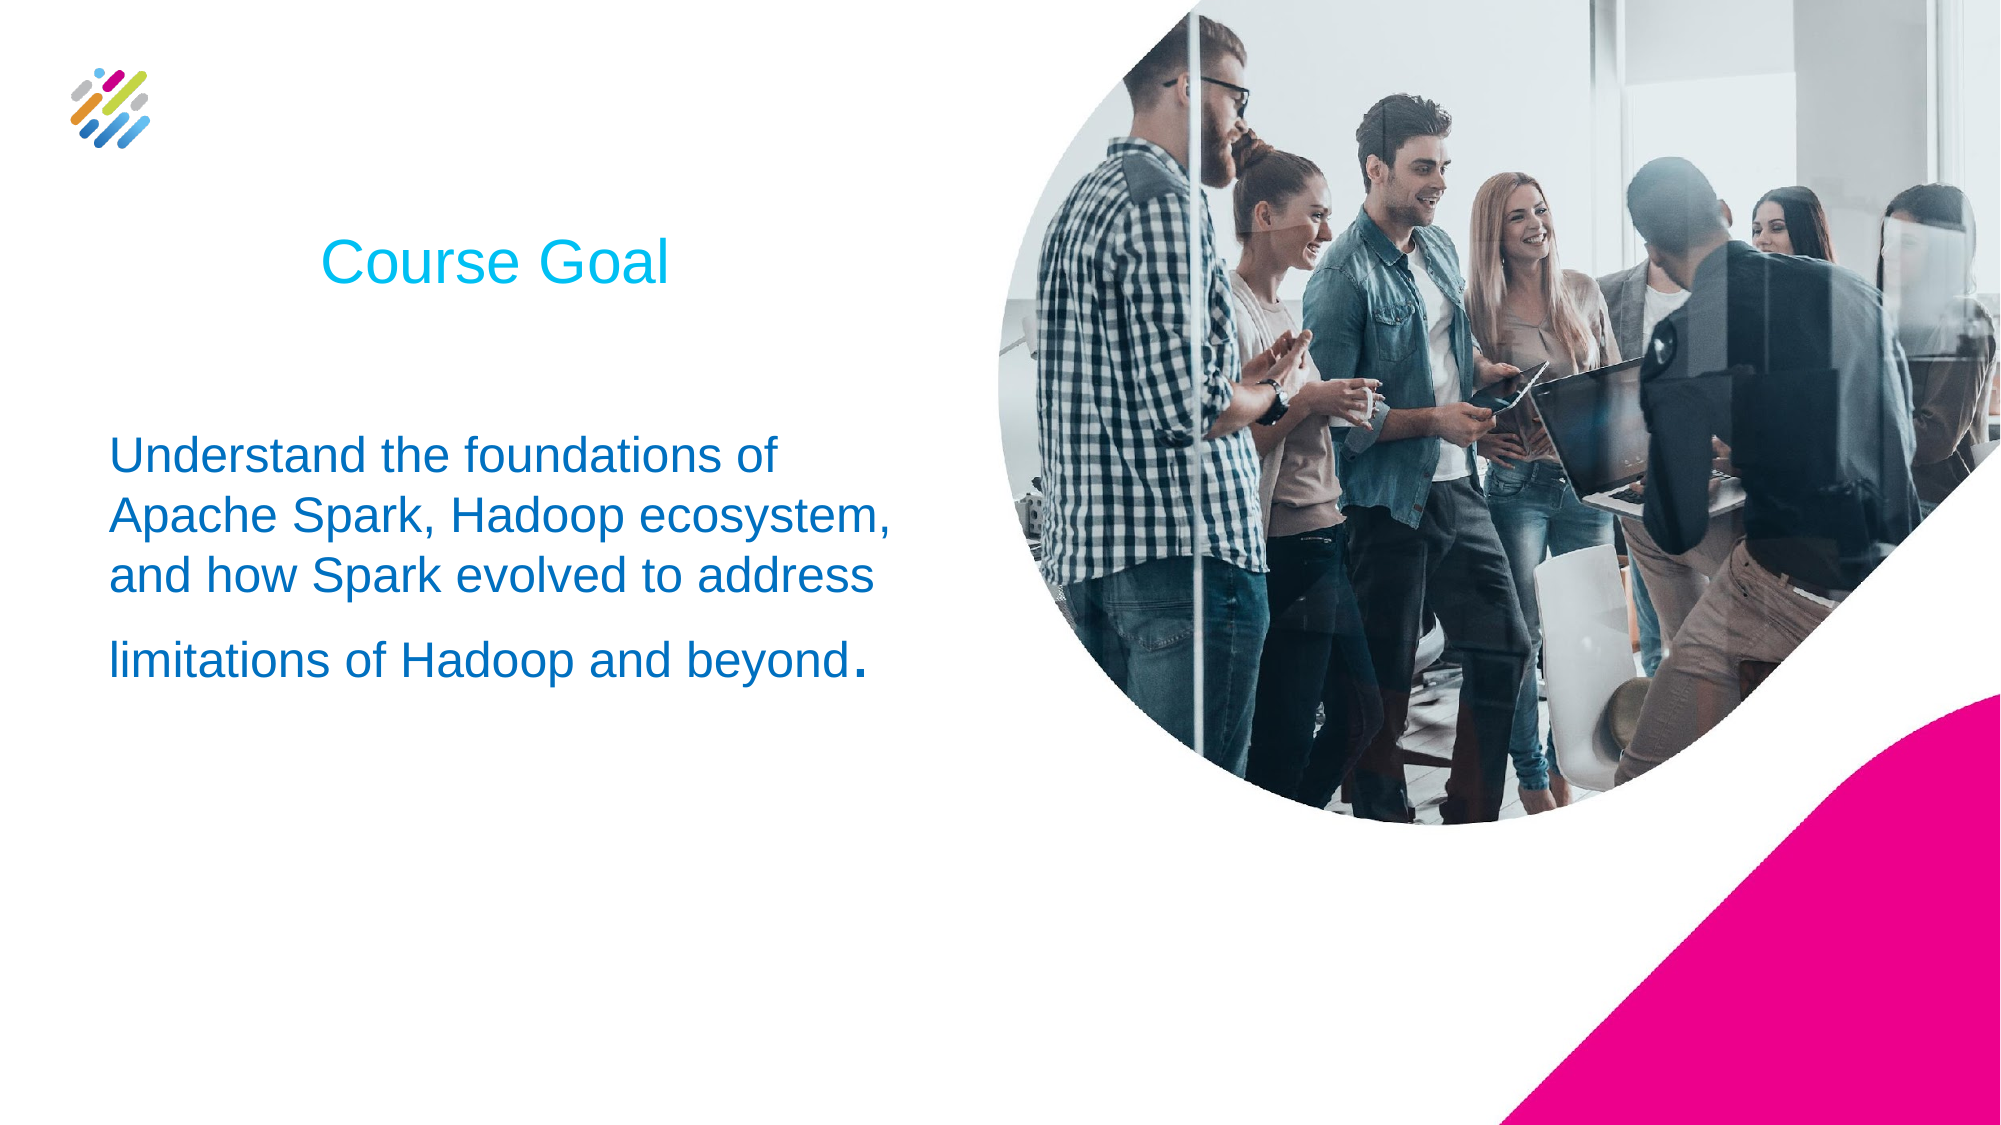

# Course Goal
Understand the foundations of Apache Spark, Hadoop ecosystem, and how Spark evolved to address limitations of Hadoop and beyond.